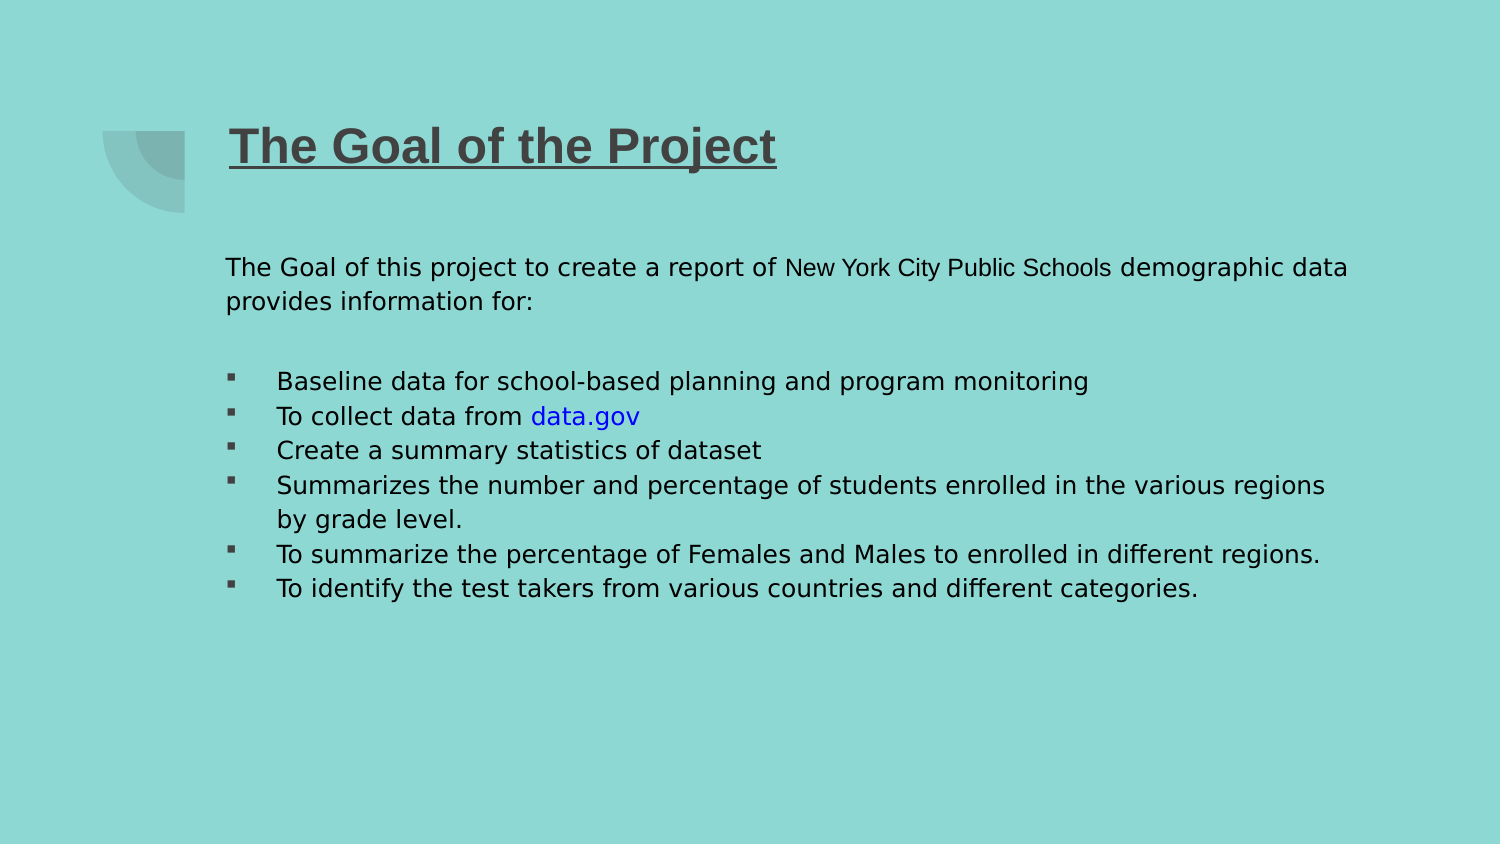

# The Goal of the Project
The Goal of this project to create a report of New York City Public Schools demographic data provides information for:
Baseline data for school-based planning and program monitoring
To collect data from data.gov
Create a summary statistics of dataset
Summarizes the number and percentage of students enrolled in the various regions  by grade level.
To summarize the percentage of Females and Males to enrolled in different regions.
To identify the test takers from various countries and different categories.